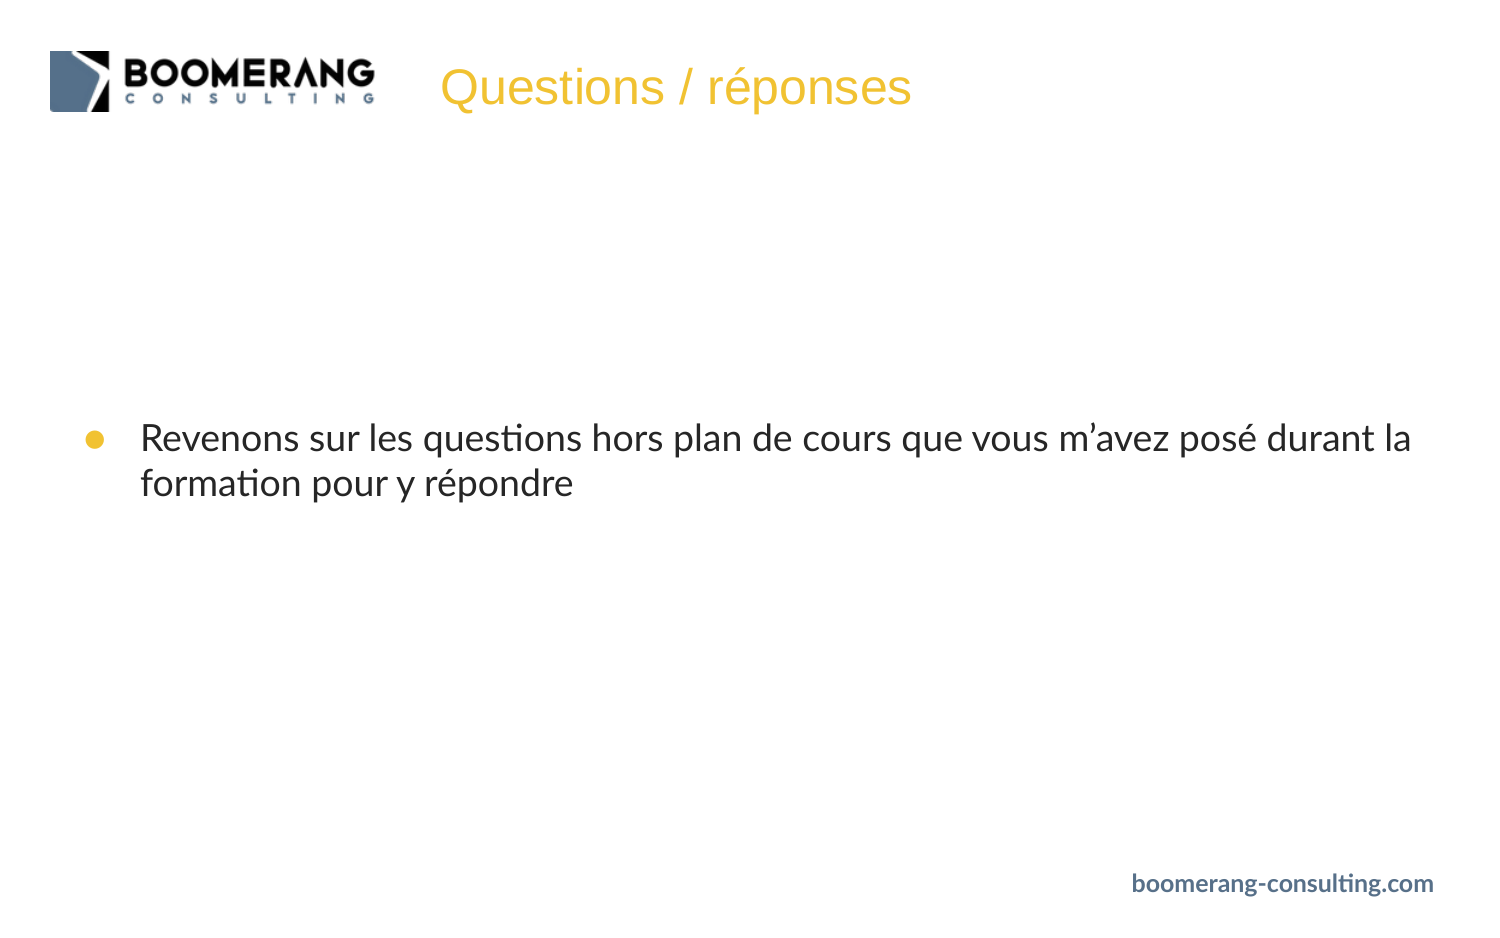

# Questions / réponses
Revenons sur les questions hors plan de cours que vous m’avez posé durant la formation pour y répondre